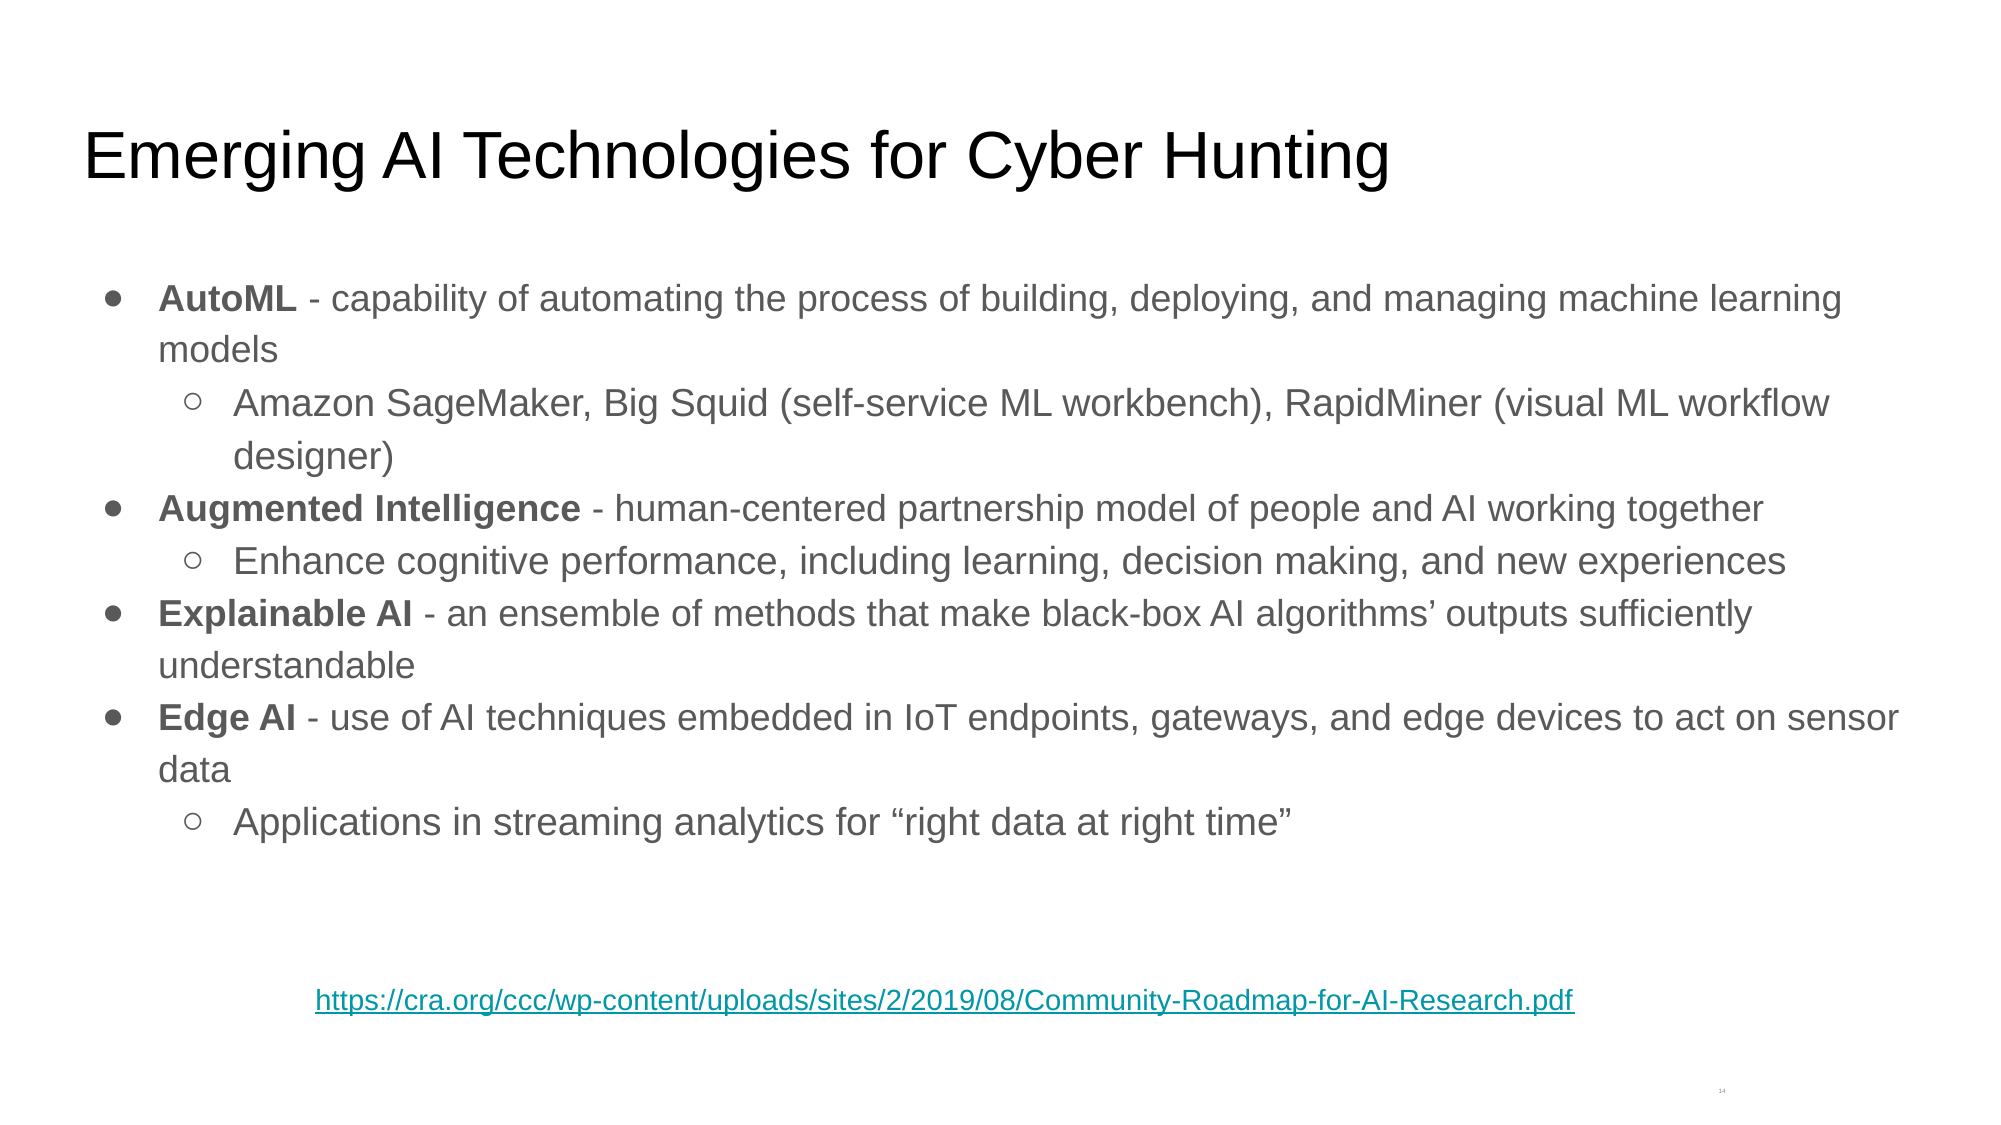

# Emerging AI Technologies for Cyber Hunting
AutoML - capability of automating the process of building, deploying, and managing machine learning models
Amazon SageMaker, Big Squid (self-service ML workbench), RapidMiner (visual ML workflow designer)
Augmented Intelligence - human-centered partnership model of people and AI working together
Enhance cognitive performance, including learning, decision making, and new experiences
Explainable AI - an ensemble of methods that make black-box AI algorithms’ outputs sufficiently understandable
Edge AI - use of AI techniques embedded in IoT endpoints, gateways, and edge devices to act on sensor data
Applications in streaming analytics for “right data at right time”

https://cra.org/ccc/wp-content/uploads/sites/2/2019/08/Community-Roadmap-for-AI-Research.pdf
14